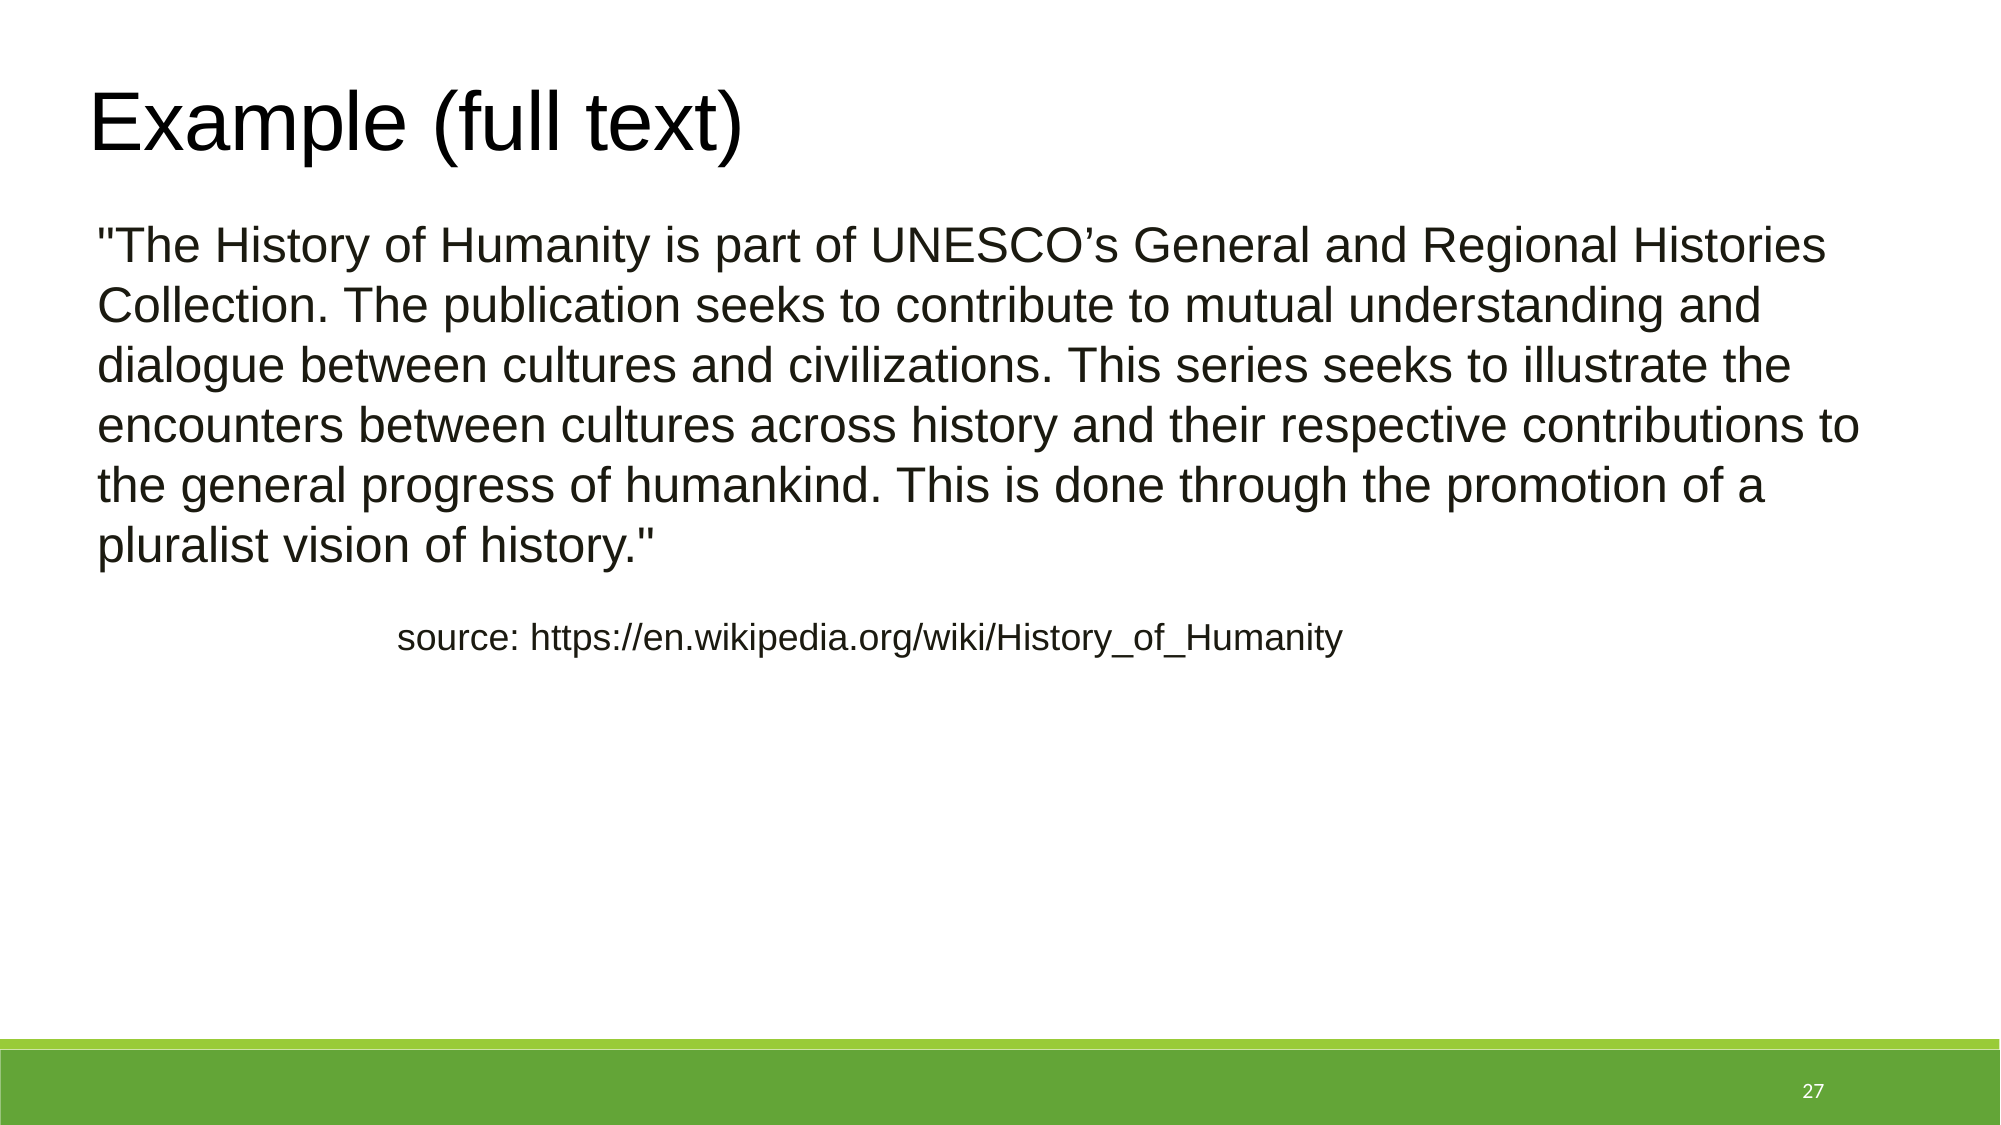

Example (full text)
"The History of Humanity is part of UNESCO’s General and Regional Histories Collection. The publication seeks to contribute to mutual understanding and dialogue between cultures and civilizations. This series seeks to illustrate the encounters between cultures across history and their respective contributions to the general progress of humankind. This is done through the promotion of a pluralist vision of history."
		source: https://en.wikipedia.org/wiki/History_of_Humanity

27